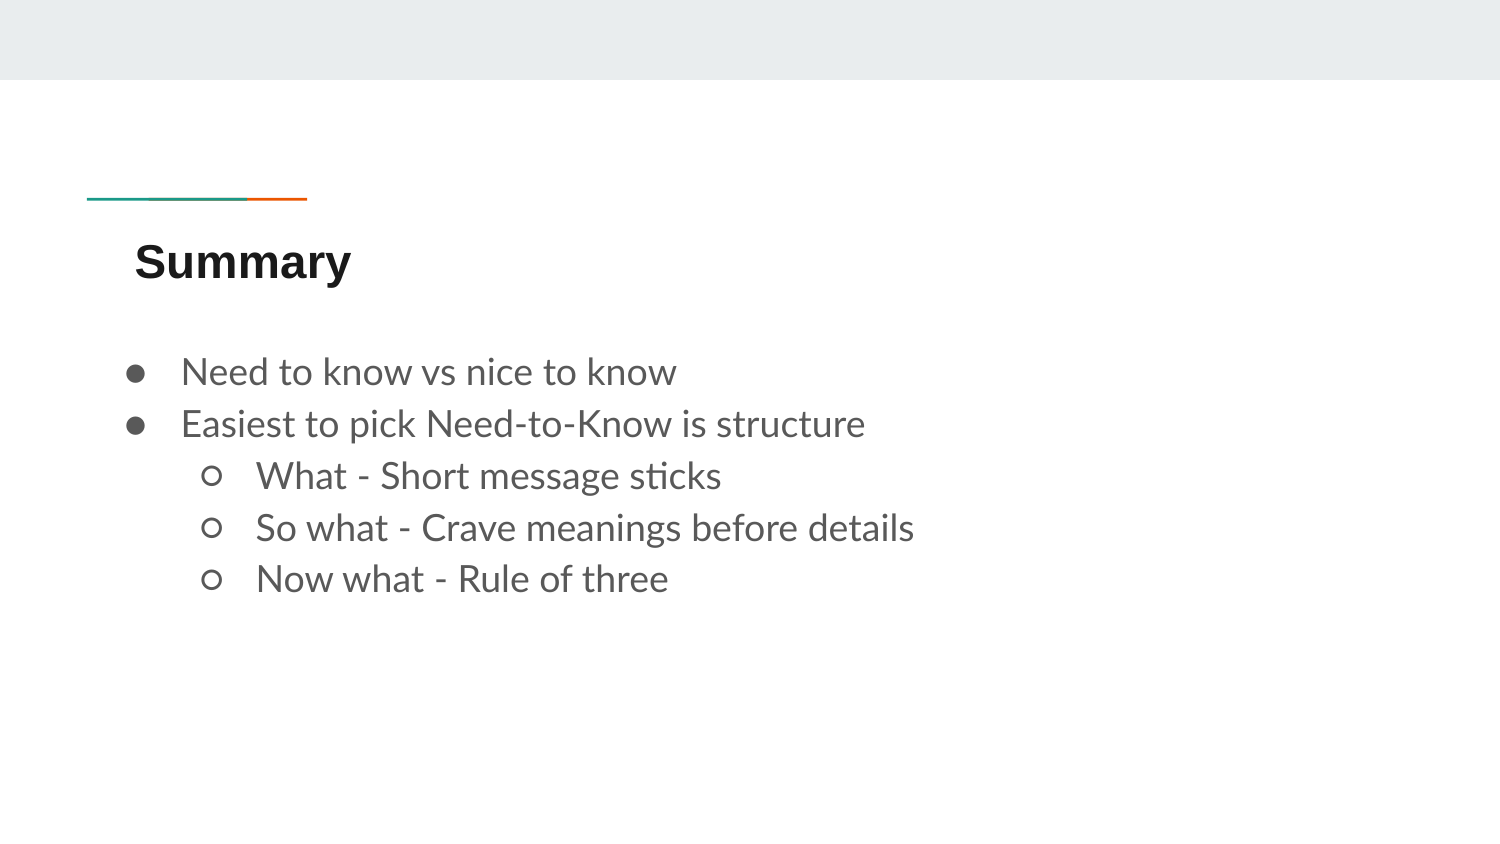

# Summary
Need to know vs nice to know
Easiest to pick Need-to-Know is structure
What - Short message sticks
So what - Crave meanings before details
Now what - Rule of three